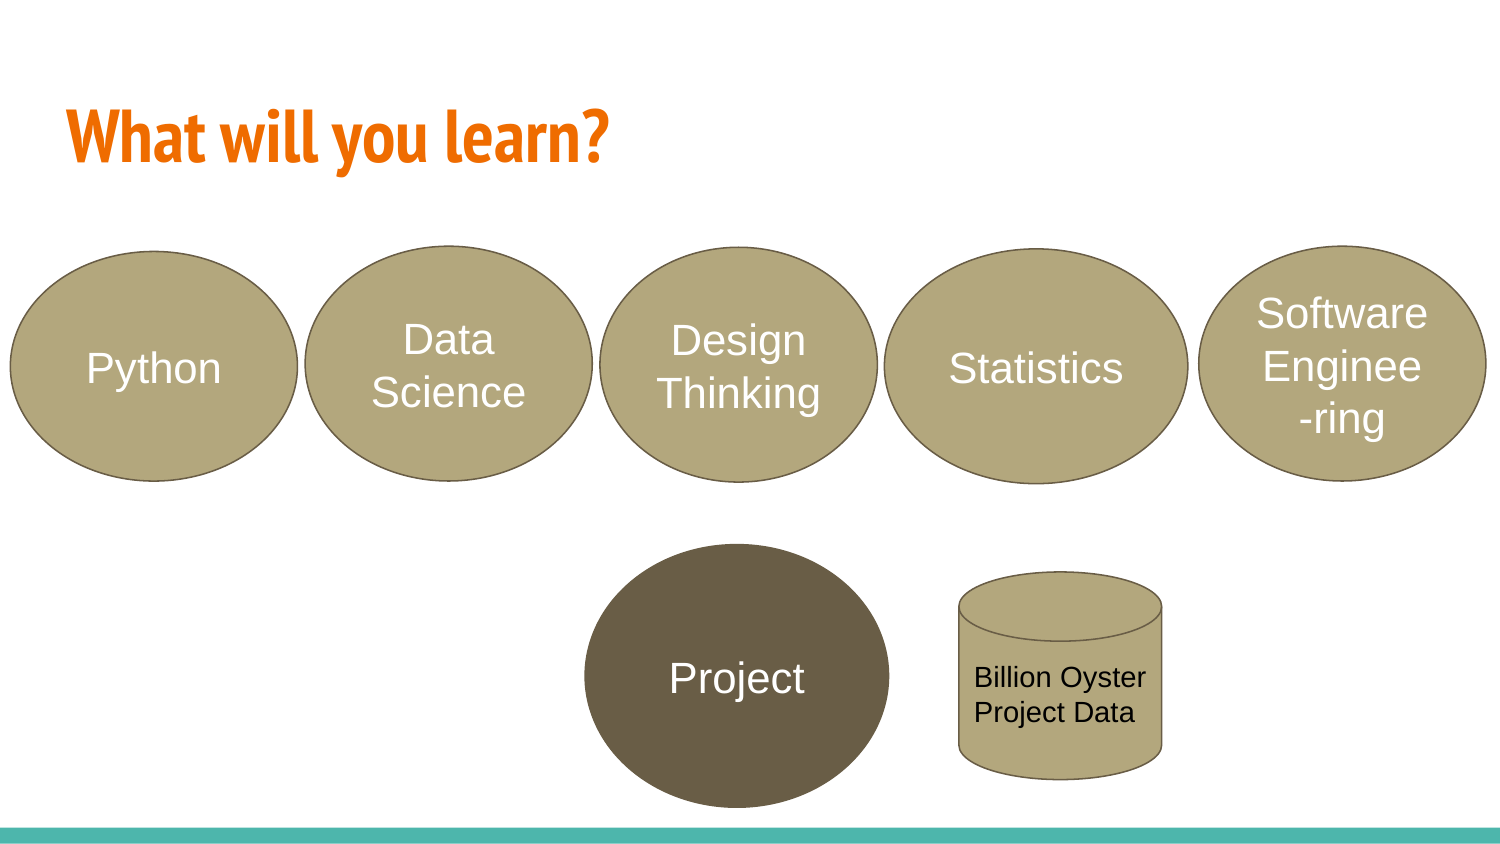

# What will you learn?

Data Science
Software Enginee-ring
Design Thinking
Statistics
Python
Project
Billion Oyster Project Data